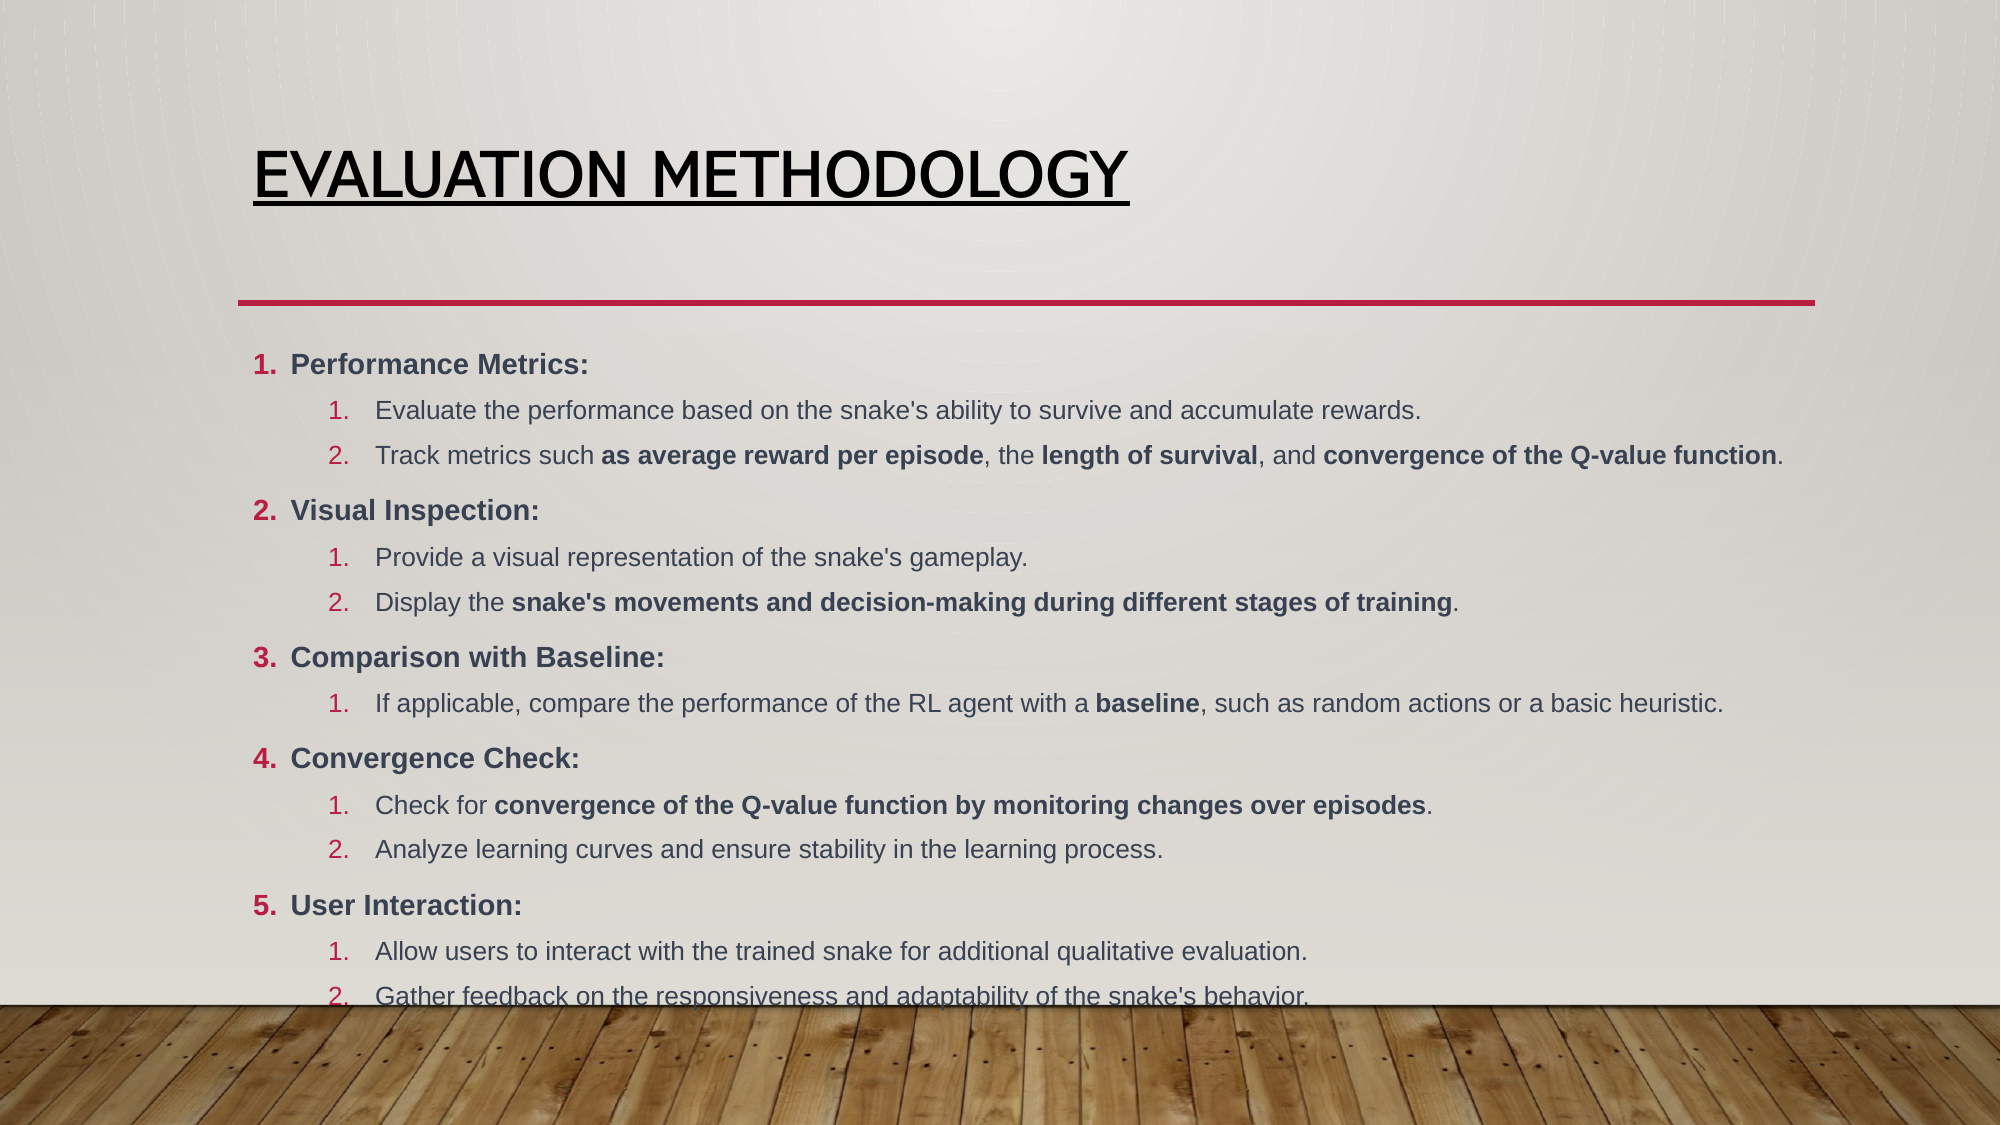

# EVALUATION METHODOLOGY
Performance Metrics:
Evaluate the performance based on the snake's ability to survive and accumulate rewards.
Track metrics such as average reward per episode, the length of survival, and convergence of the Q-value function.
Visual Inspection:
Provide a visual representation of the snake's gameplay.
Display the snake's movements and decision-making during different stages of training.
Comparison with Baseline:
If applicable, compare the performance of the RL agent with a baseline, such as random actions or a basic heuristic.
Convergence Check:
Check for convergence of the Q-value function by monitoring changes over episodes.
Analyze learning curves and ensure stability in the learning process.
User Interaction:
Allow users to interact with the trained snake for additional qualitative evaluation.
Gather feedback on the responsiveness and adaptability of the snake's behavior.